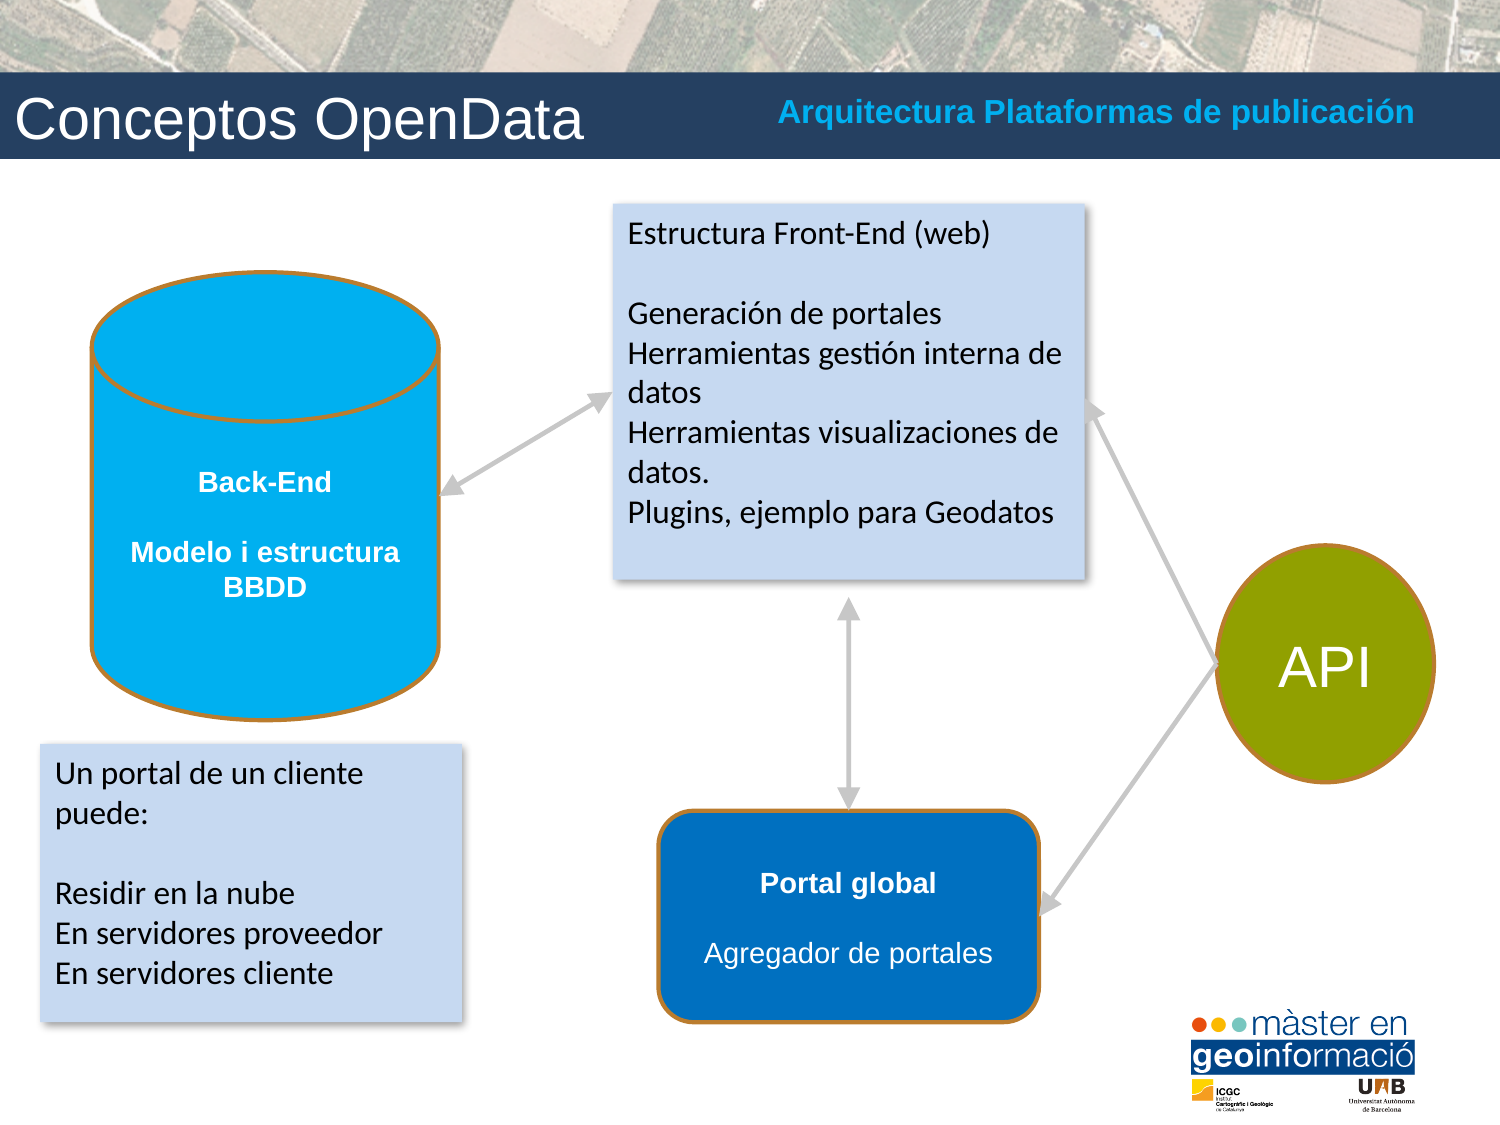

Conceptos OpenData
Arquitectura Plataformas de publicación
Estructura Front-End (web)

Generación de portales
Herramientas gestión interna de datos
Herramientas visualizaciones de datos.
Plugins, ejemplo para Geodatos
Back-End

Modelo i estructura BBDD

API

Un portal de un cliente puede:

Residir en la nube
En servidores proveedor
En servidores cliente
Portal global

Agregador de portales